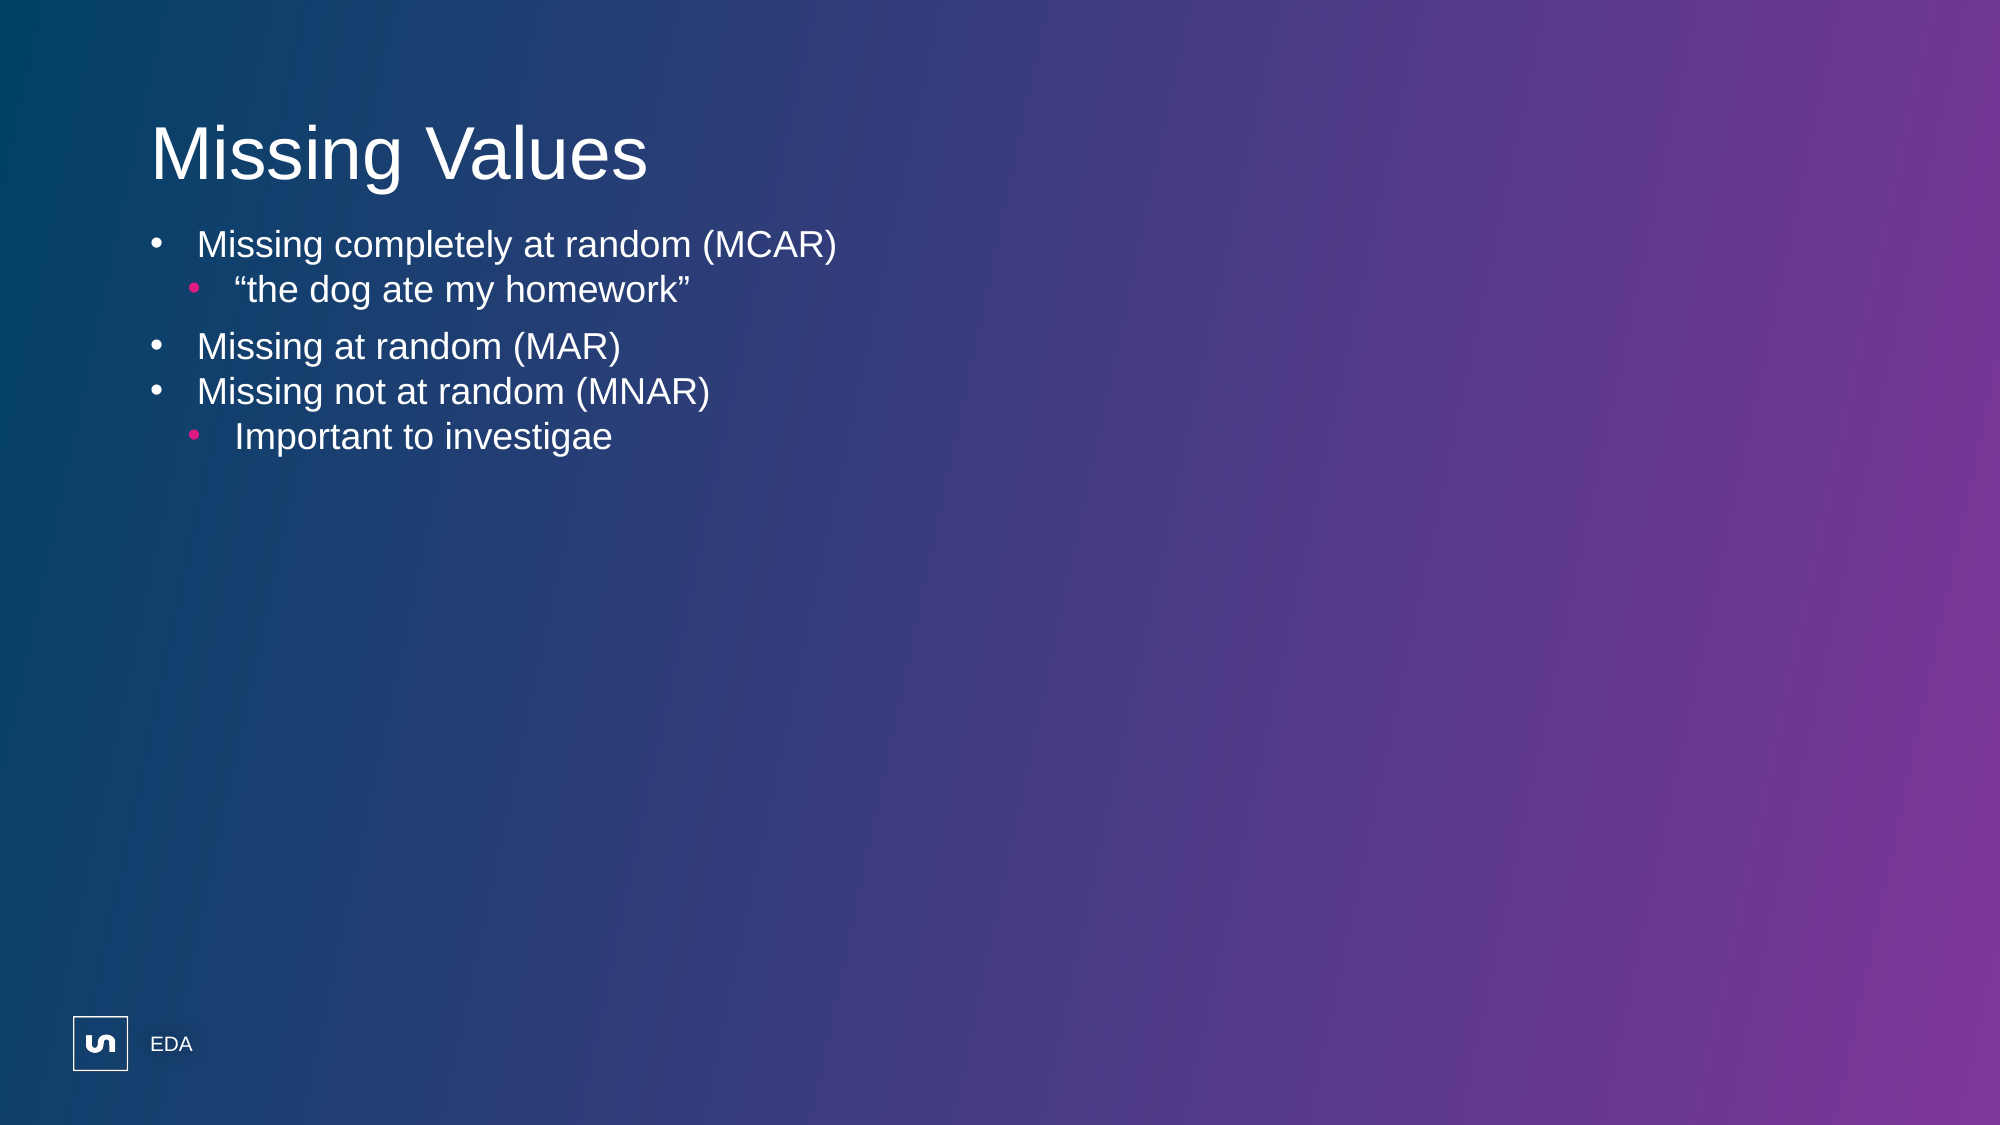

# Missing Values
Missing completely at random (MCAR)
“the dog ate my homework”
Missing at random (MAR)
Missing not at random (MNAR)
Important to investigae

EDA